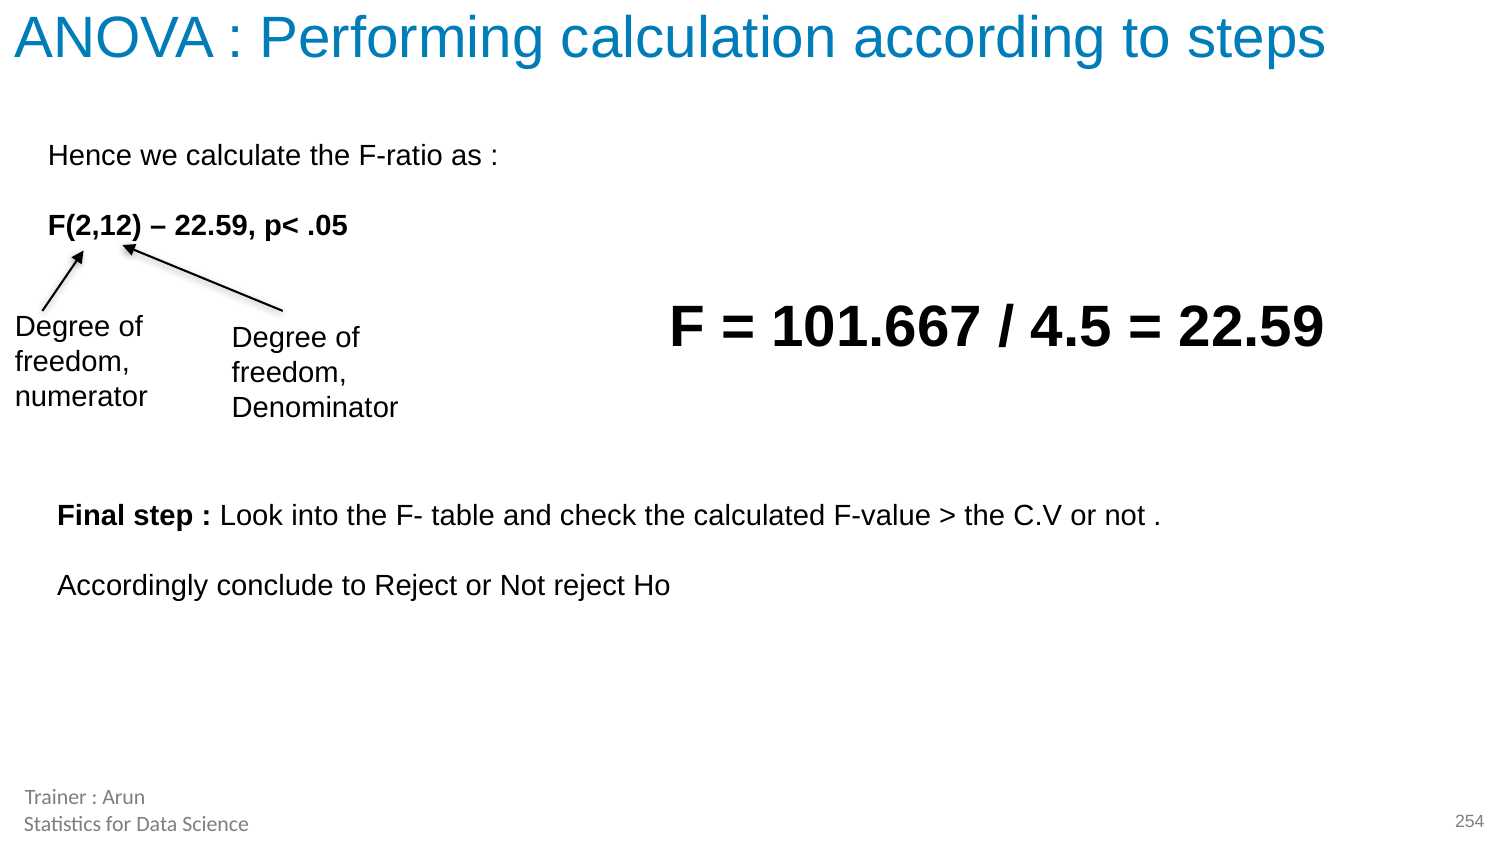

# ANOVA : Performing calculation according to steps
Hence we calculate the F-ratio as :

F(2,12) – 22.59, p< .05
F = 101.667 / 4.5 = 22.59
Degree of freedom, numerator
Degree of freedom, Denominator
Final step : Look into the F- table and check the calculated F-value > the C.V or not .

Accordingly conclude to Reject or Not reject Ho